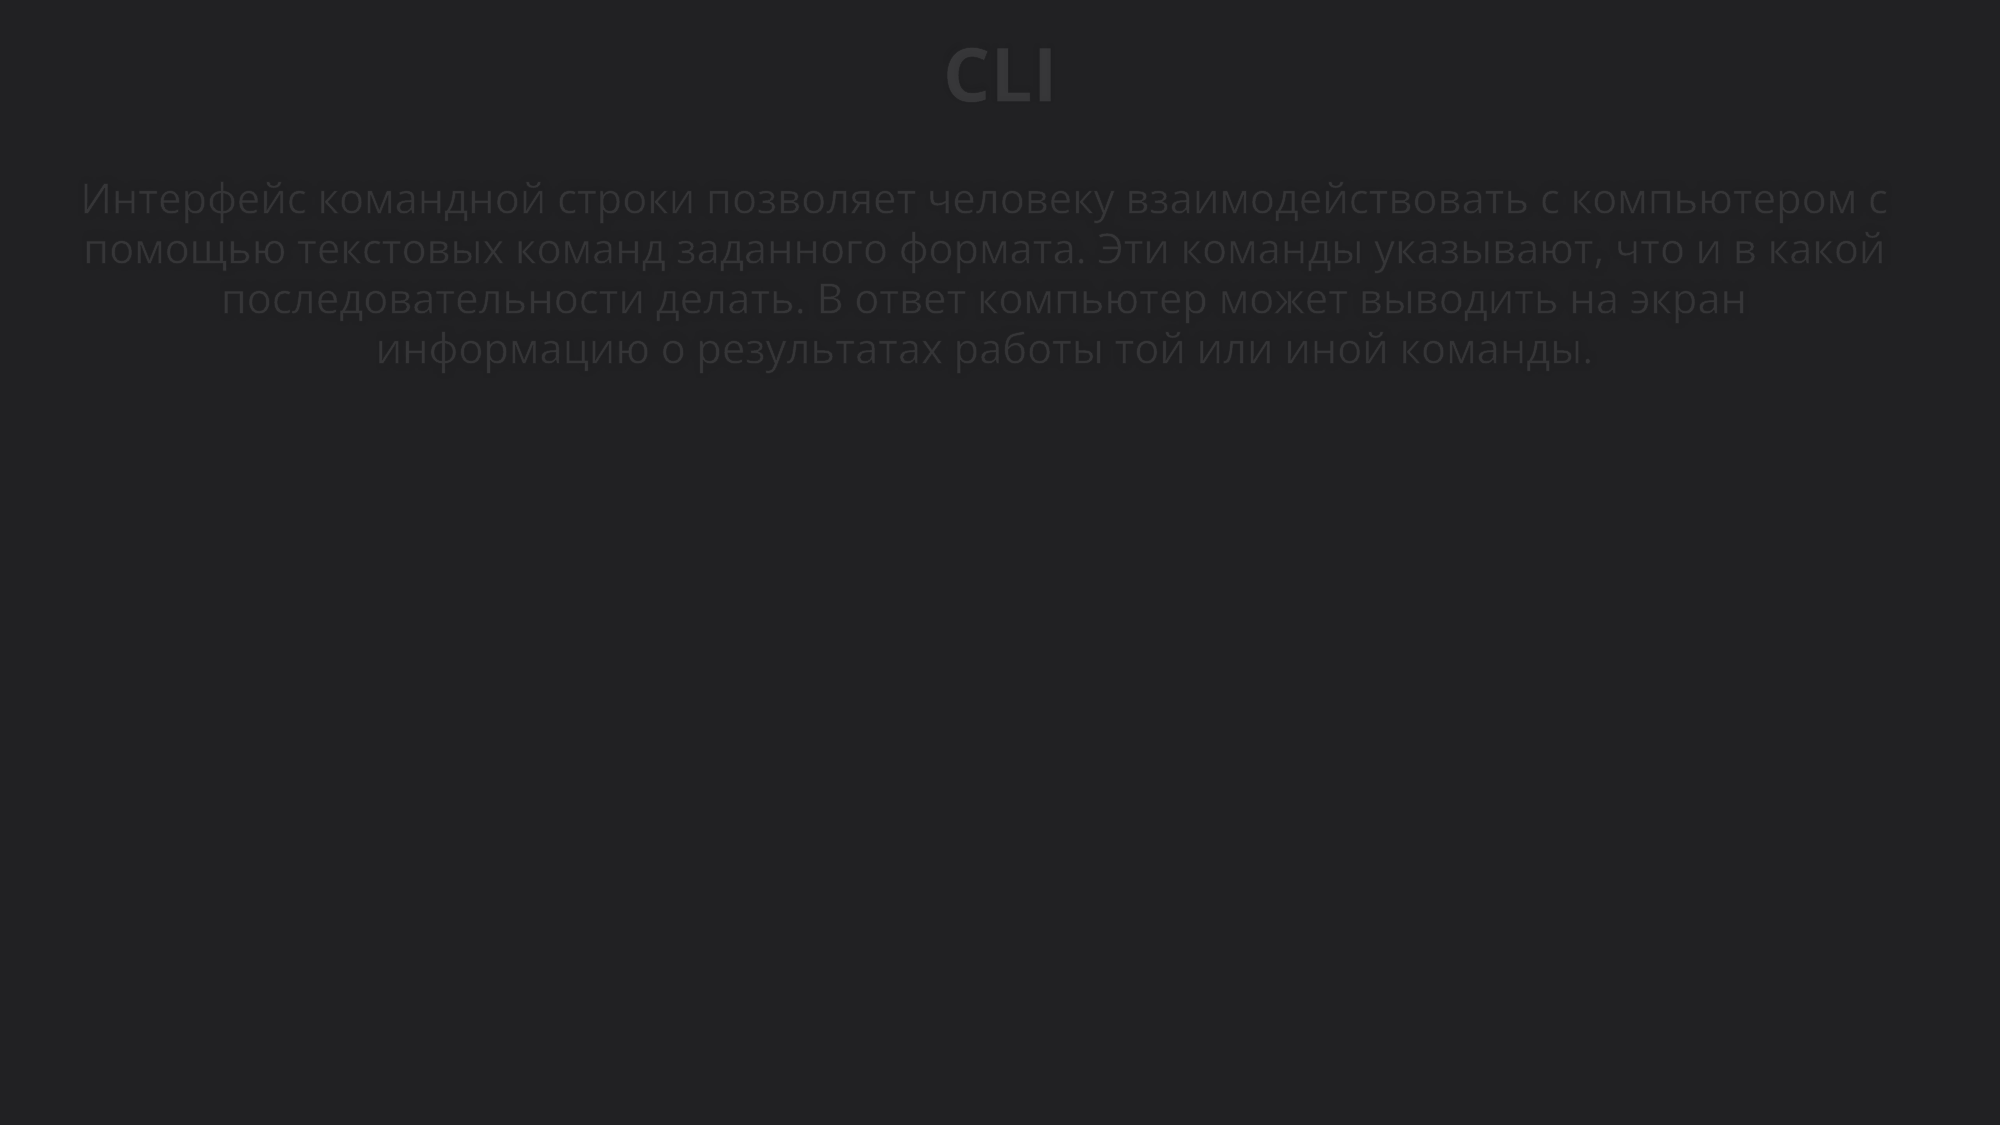

CLI
Интерфейс командной строки позволяет человеку взаимодействовать с компьютером с помощью текстовых команд заданного формата. Эти команды указывают, что и в какой последовательности делать. В ответ компьютер может выводить на экран информацию о результатах работы той или иной команды.